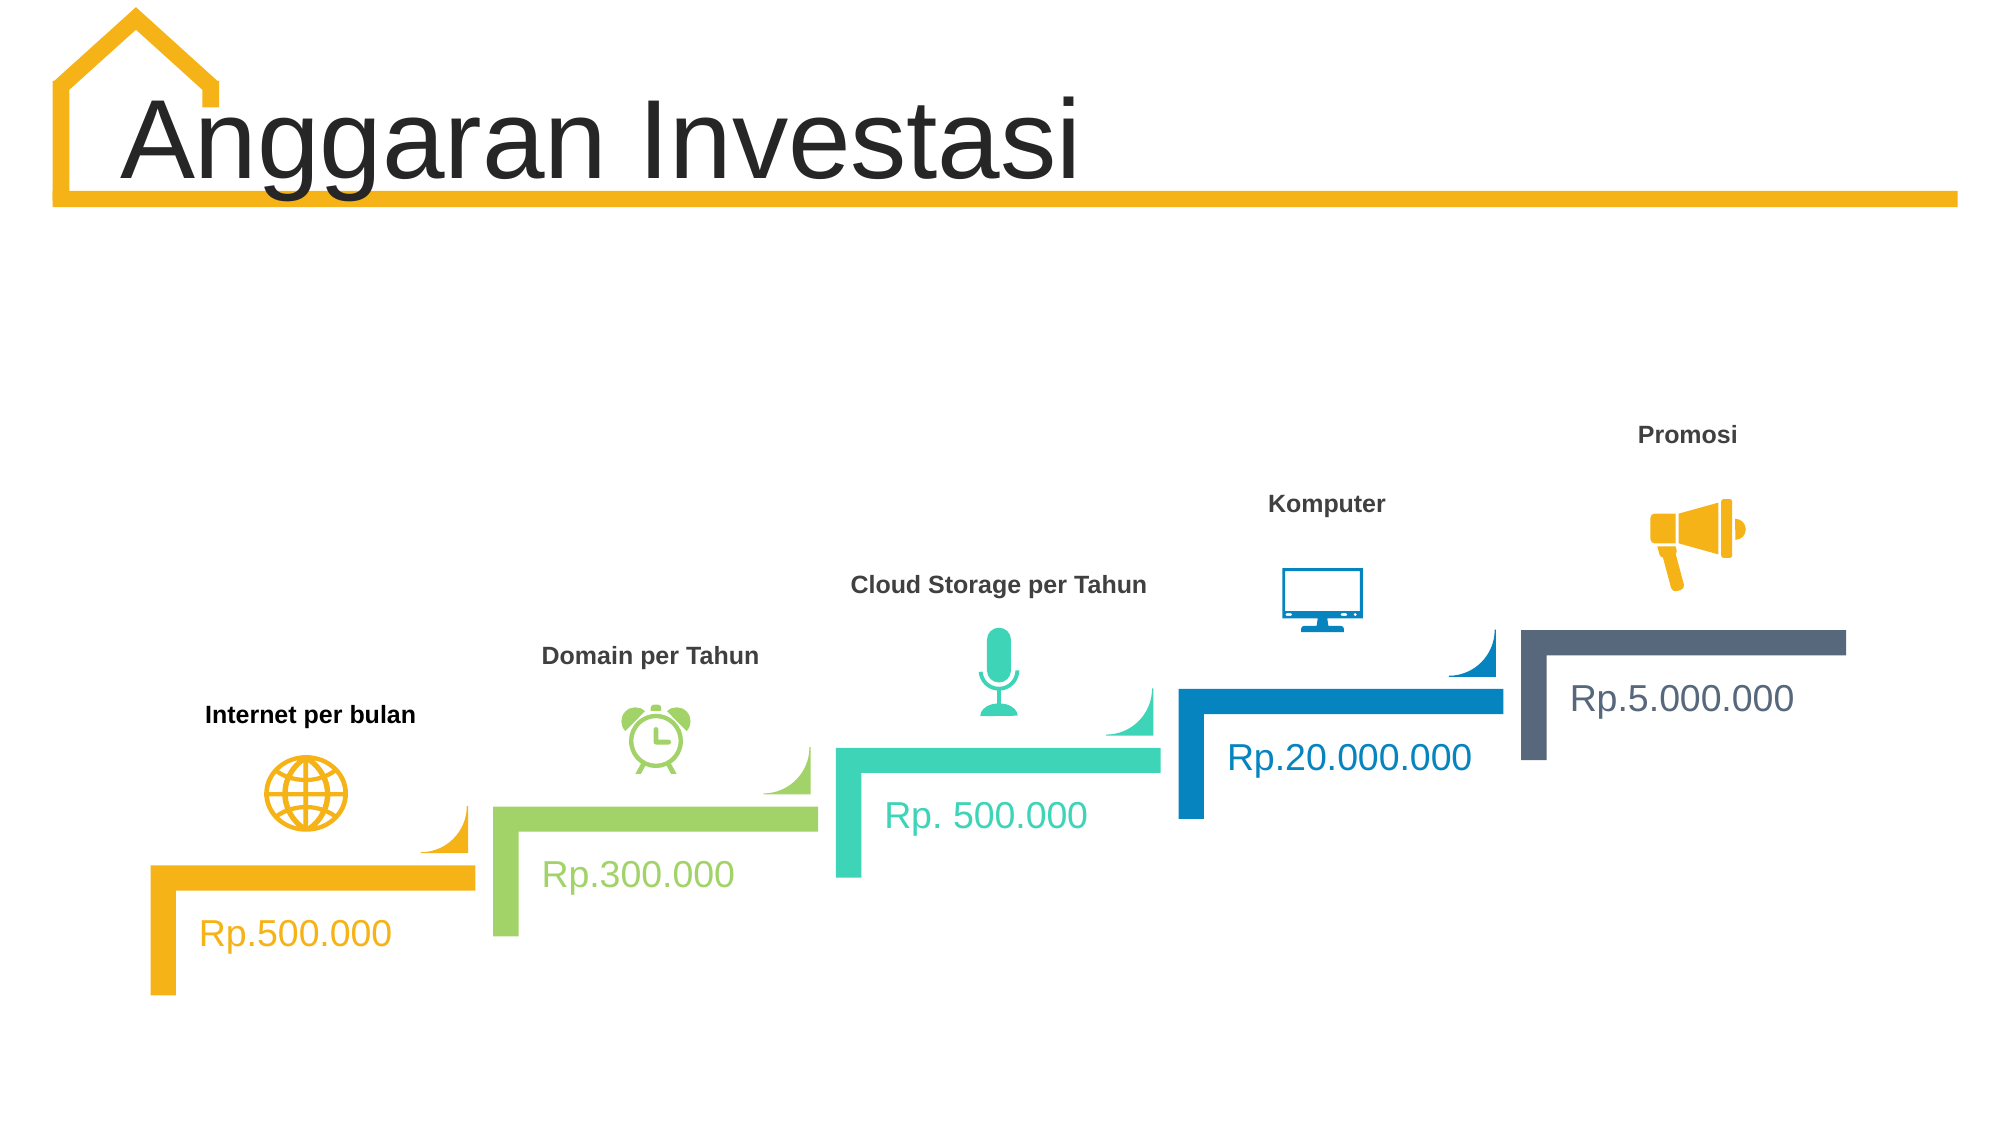

Anggaran Investasi
Promosi
Komputer

Cloud Storage per Tahun

Domain per Tahun
Rp.5.000.000
Internet per bulan

Rp.20.000.000

Rp. 500.000
Rp.300.000
Rp.500.000